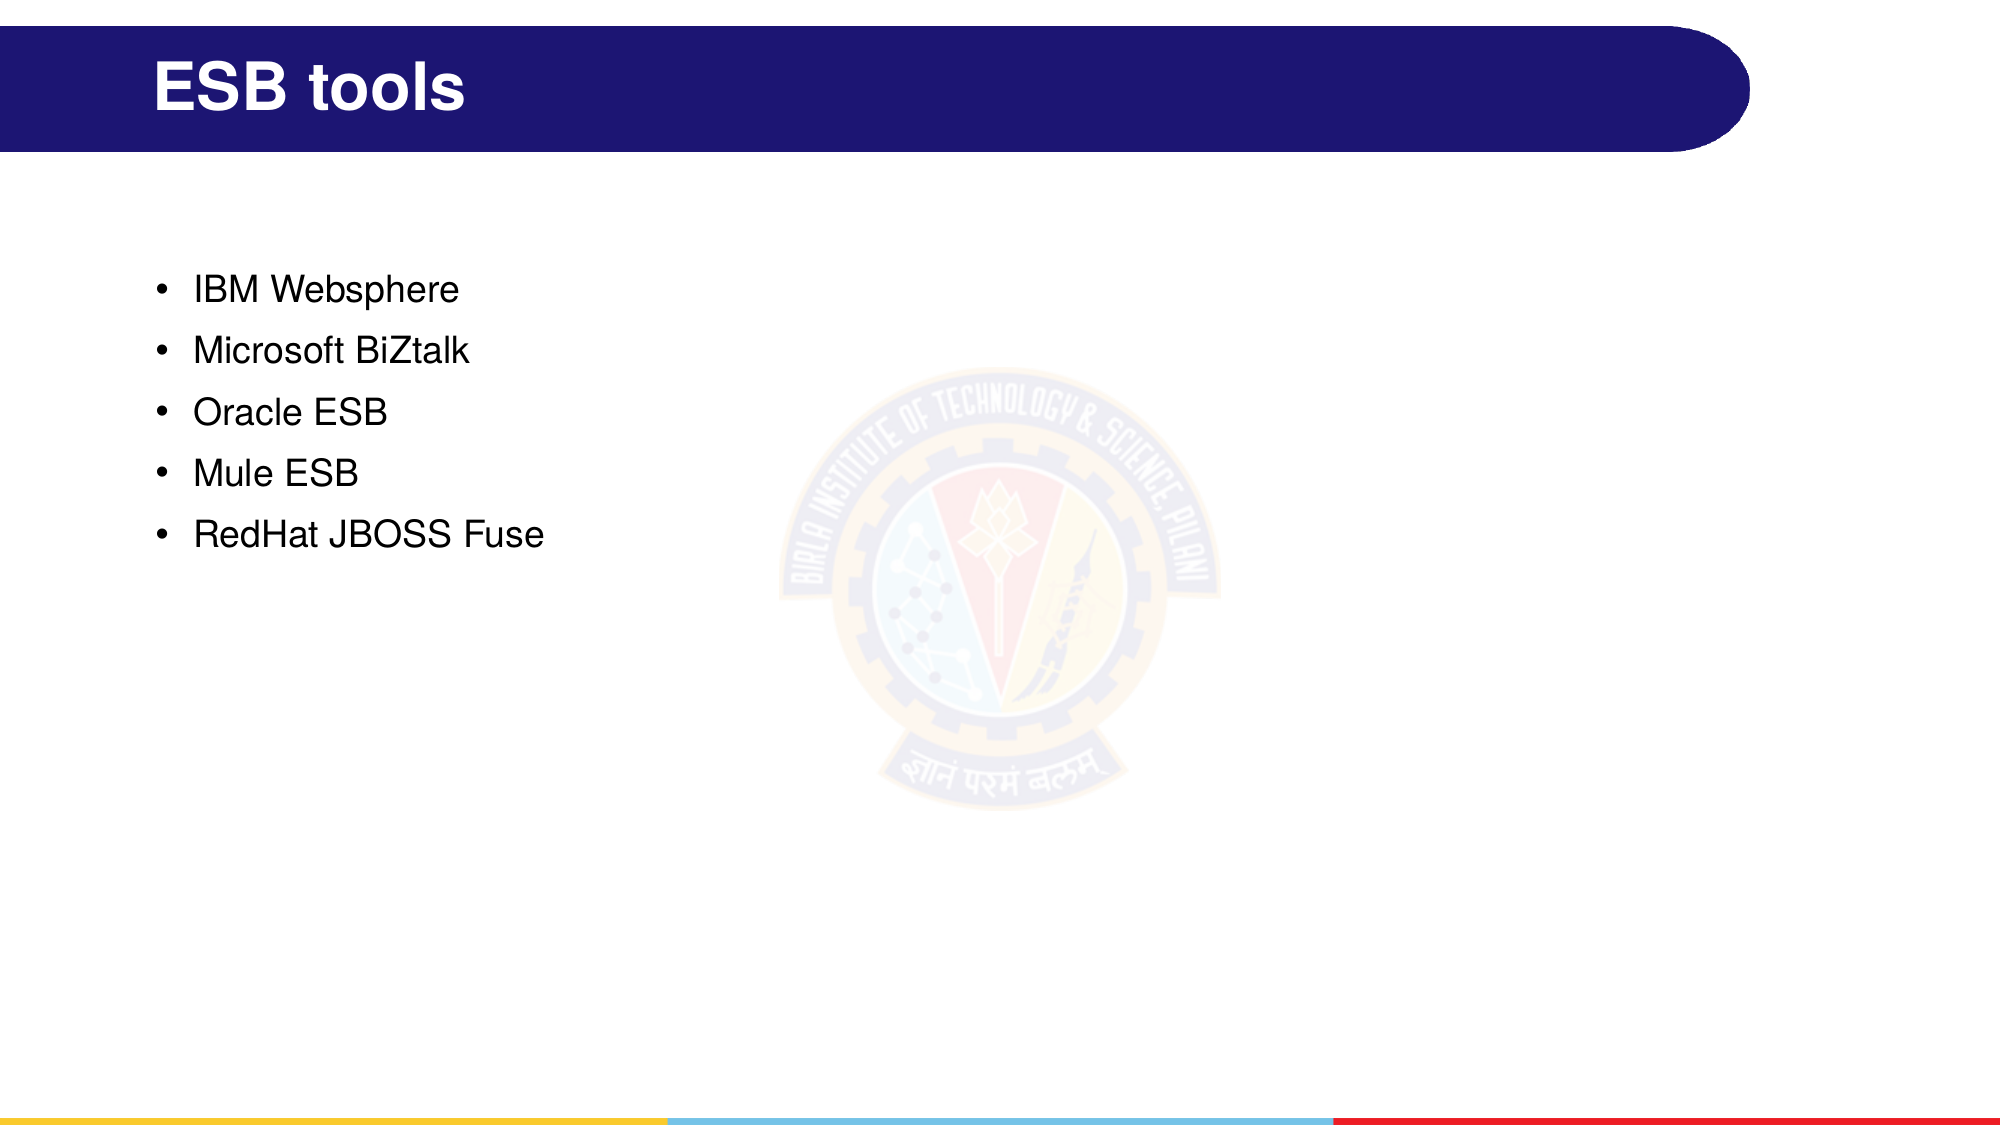

# ESB tools

IBM Websphere
Microsoft BiZtalk
Oracle ESB
Mule ESB
RedHat JBOSS Fuse